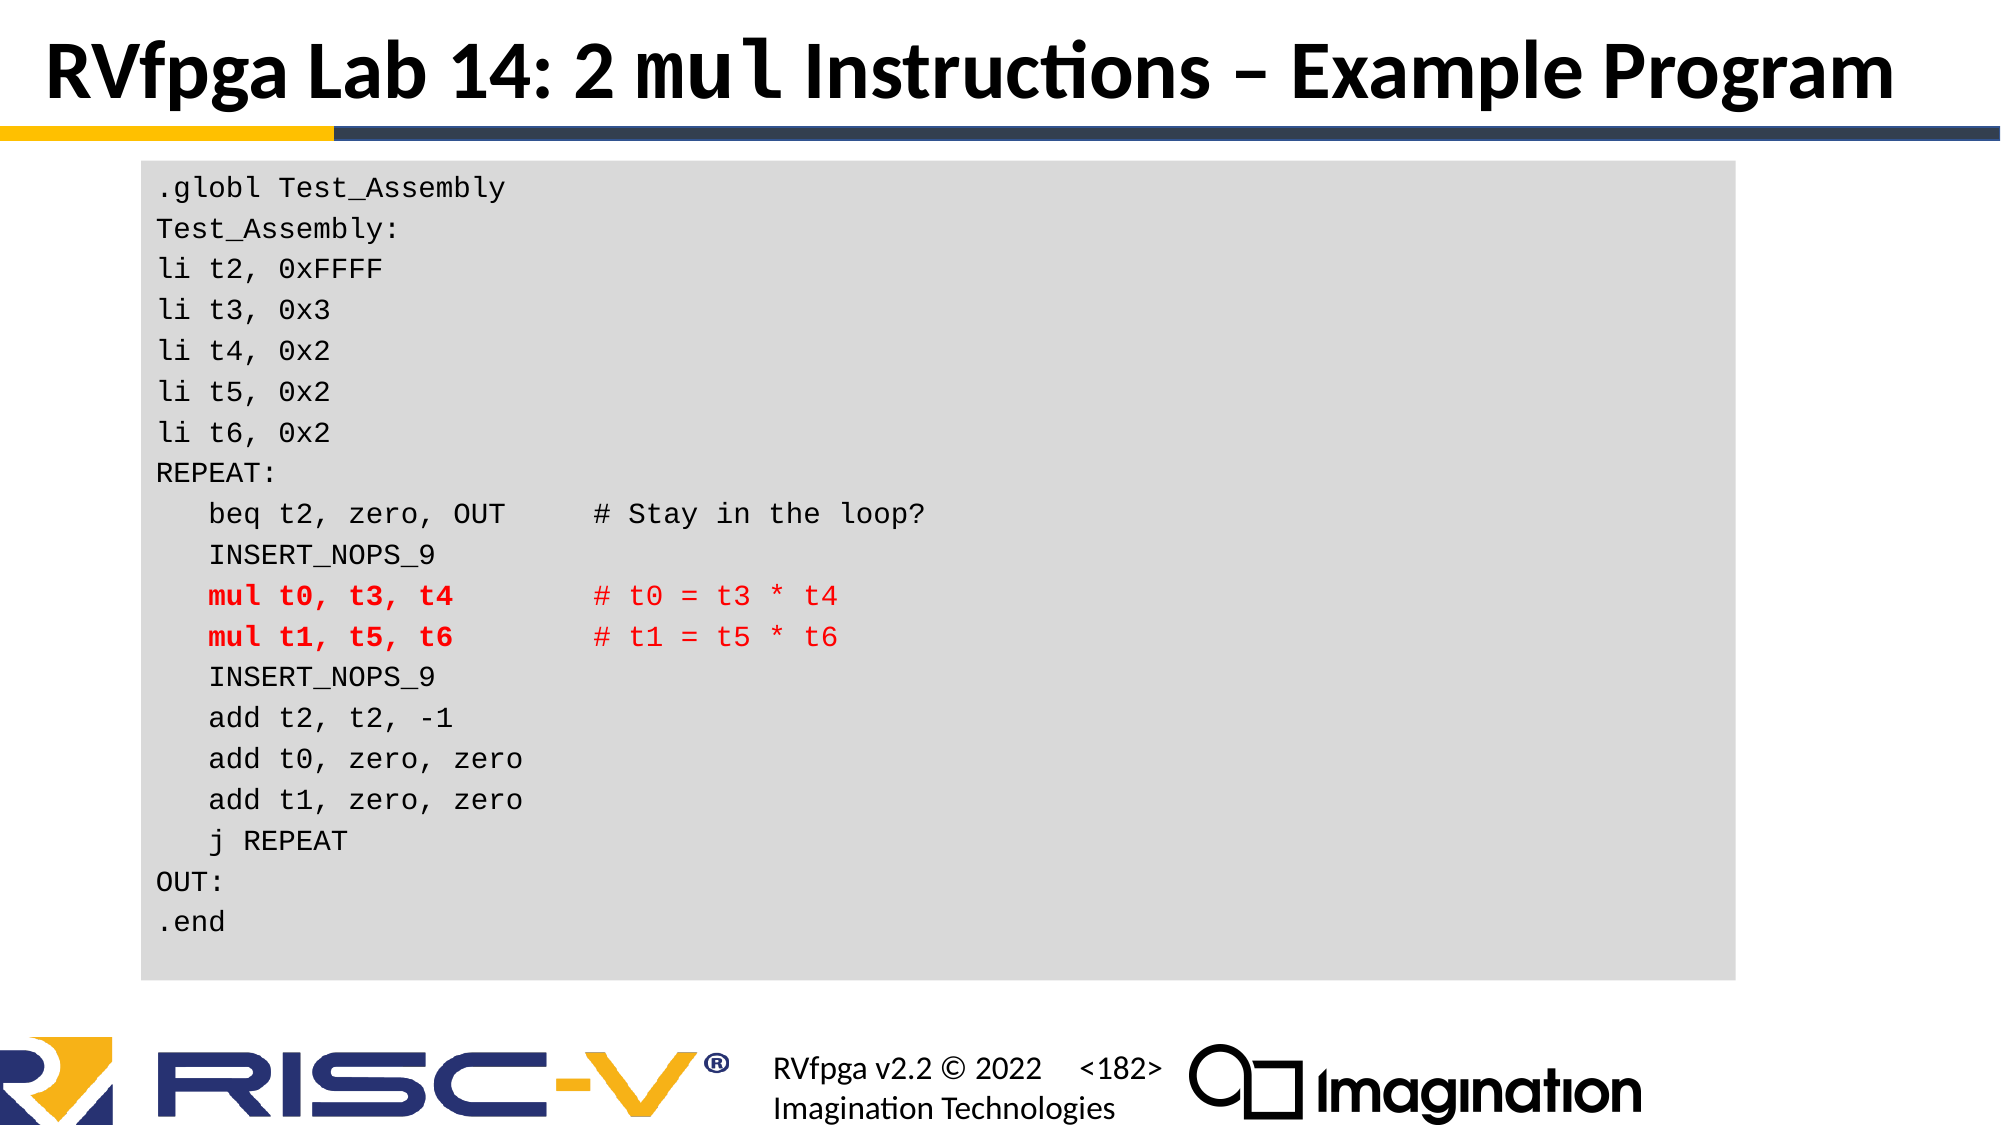

# RVfpga Lab 14: 2 mul Instructions – Example Program
.globl Test_Assembly
Test_Assembly:
li t2, 0xFFFF
li t3, 0x3
li t4, 0x2
li t5, 0x2
li t6, 0x2
REPEAT:
   beq t2, zero, OUT     # Stay in the loop?
   INSERT_NOPS_9
   mul t0, t3, t4        # t0 = t3 * t4
   mul t1, t5, t6        # t1 = t5 * t6
   INSERT_NOPS_9
   add t2, t2, -1
   add t0, zero, zero
   add t1, zero, zero
   j REPEAT
OUT:
.end